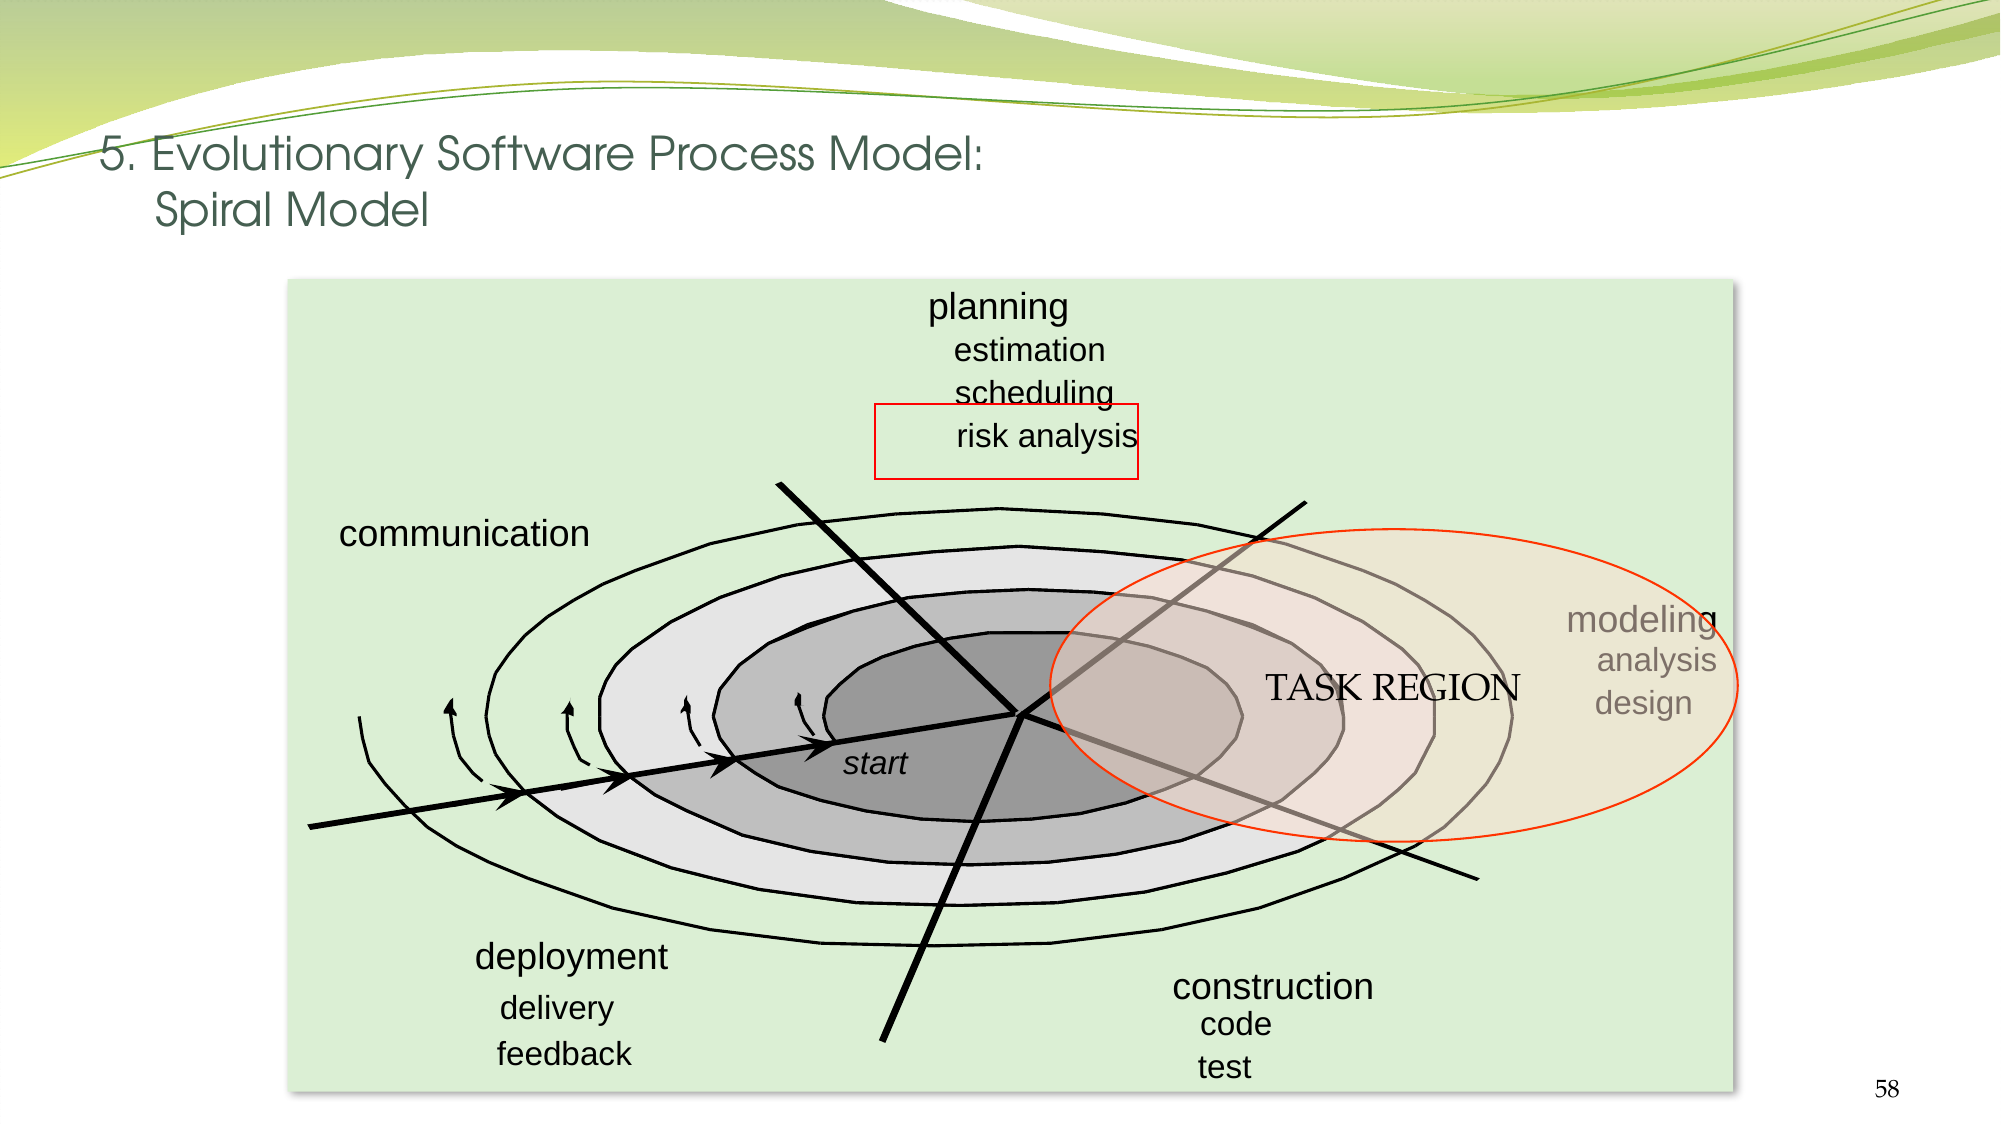

# 5. Evolutionary Software Process Model: Spiral Model

planning
estimation
scheduling
risk analysis

communication

modeling

analysis

design

start

deployment
construction

delivery
code
    feedback
test

TASK REGION
58